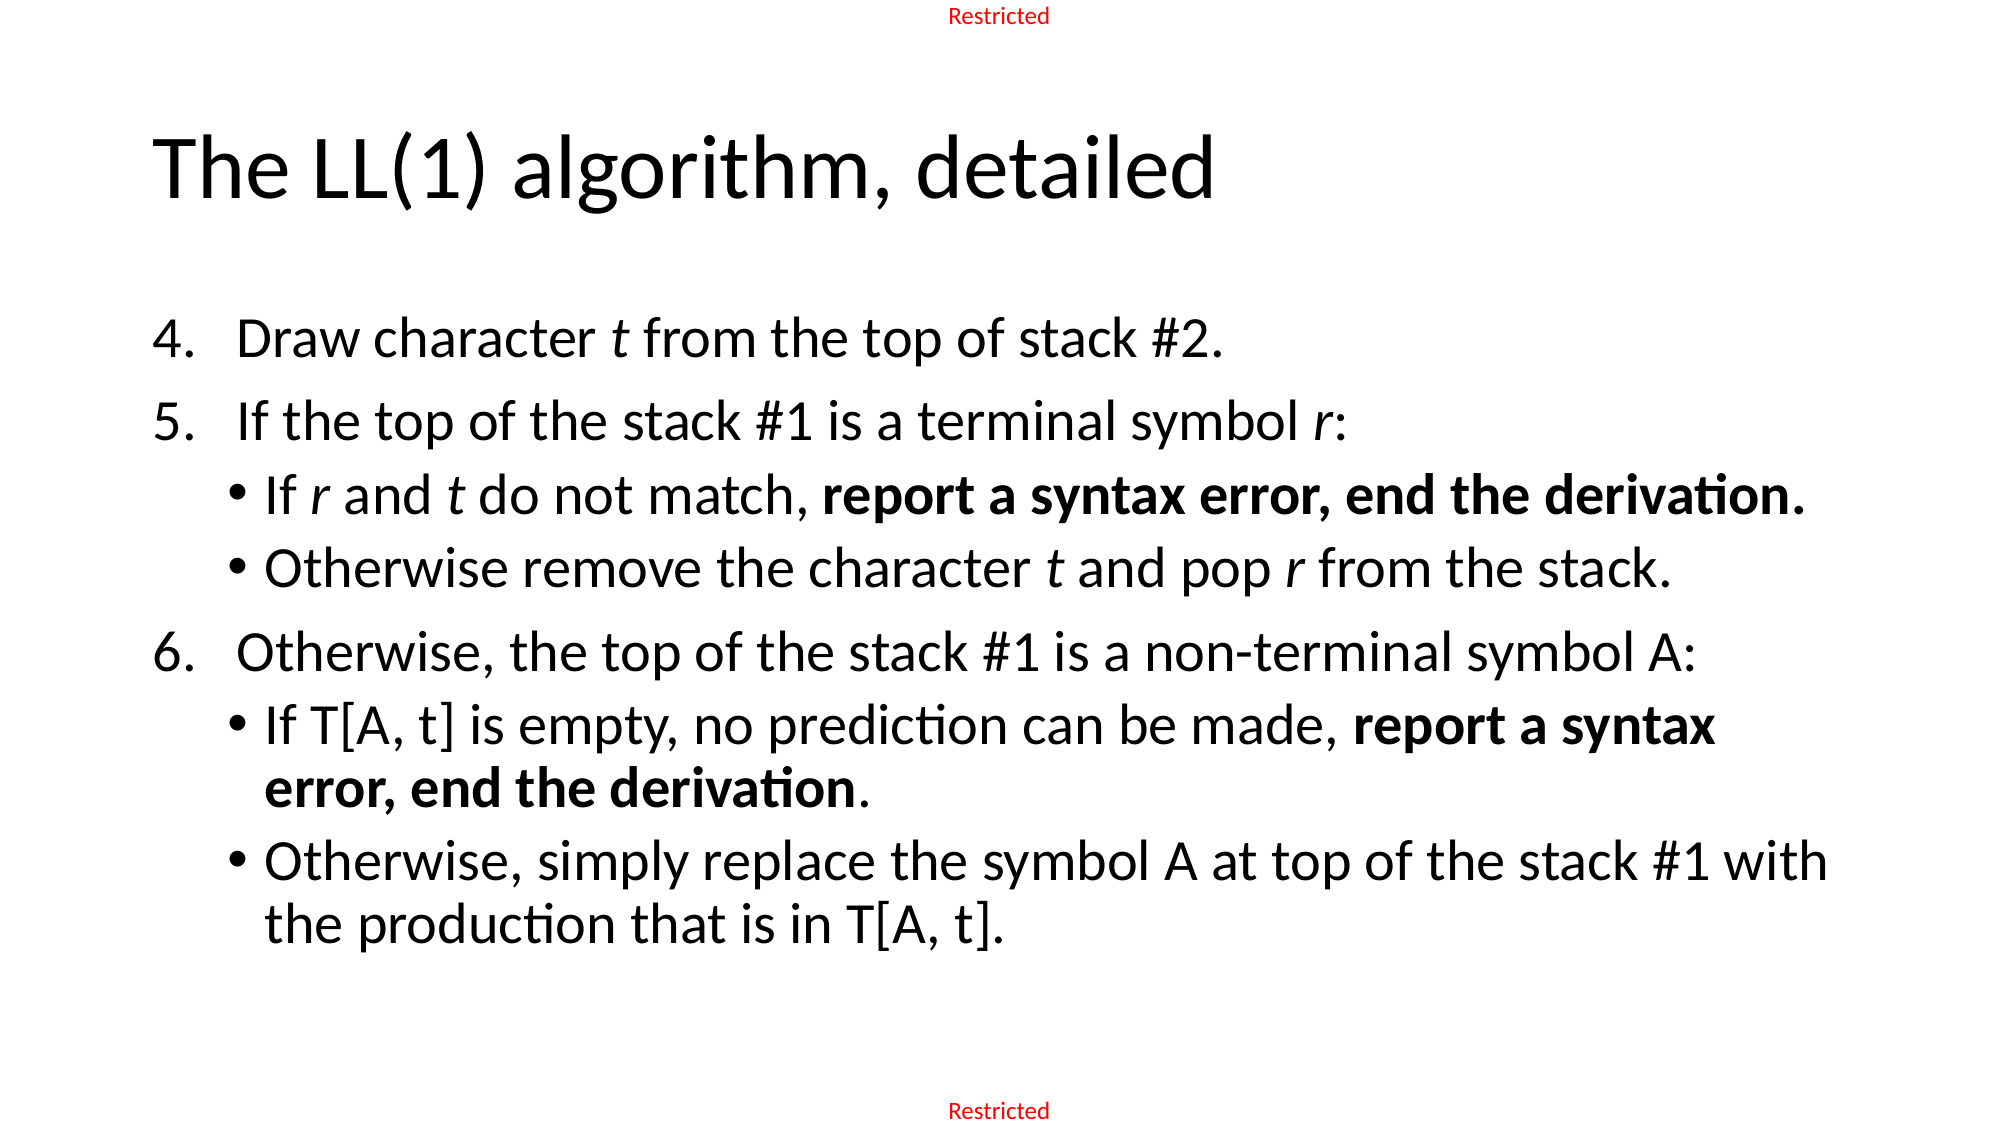

# The LL(1) algorithm, detailed
Draw character t from the top of stack #2.
If the top of the stack #1 is a terminal symbol r:
If r and t do not match, report a syntax error, end the derivation.
Otherwise remove the character t and pop r from the stack.
Otherwise, the top of the stack #1 is a non-terminal symbol A:
If T[A, t] is empty, no prediction can be made, report a syntax error, end the derivation.
Otherwise, simply replace the symbol A at top of the stack #1 with the production that is in T[A, t].